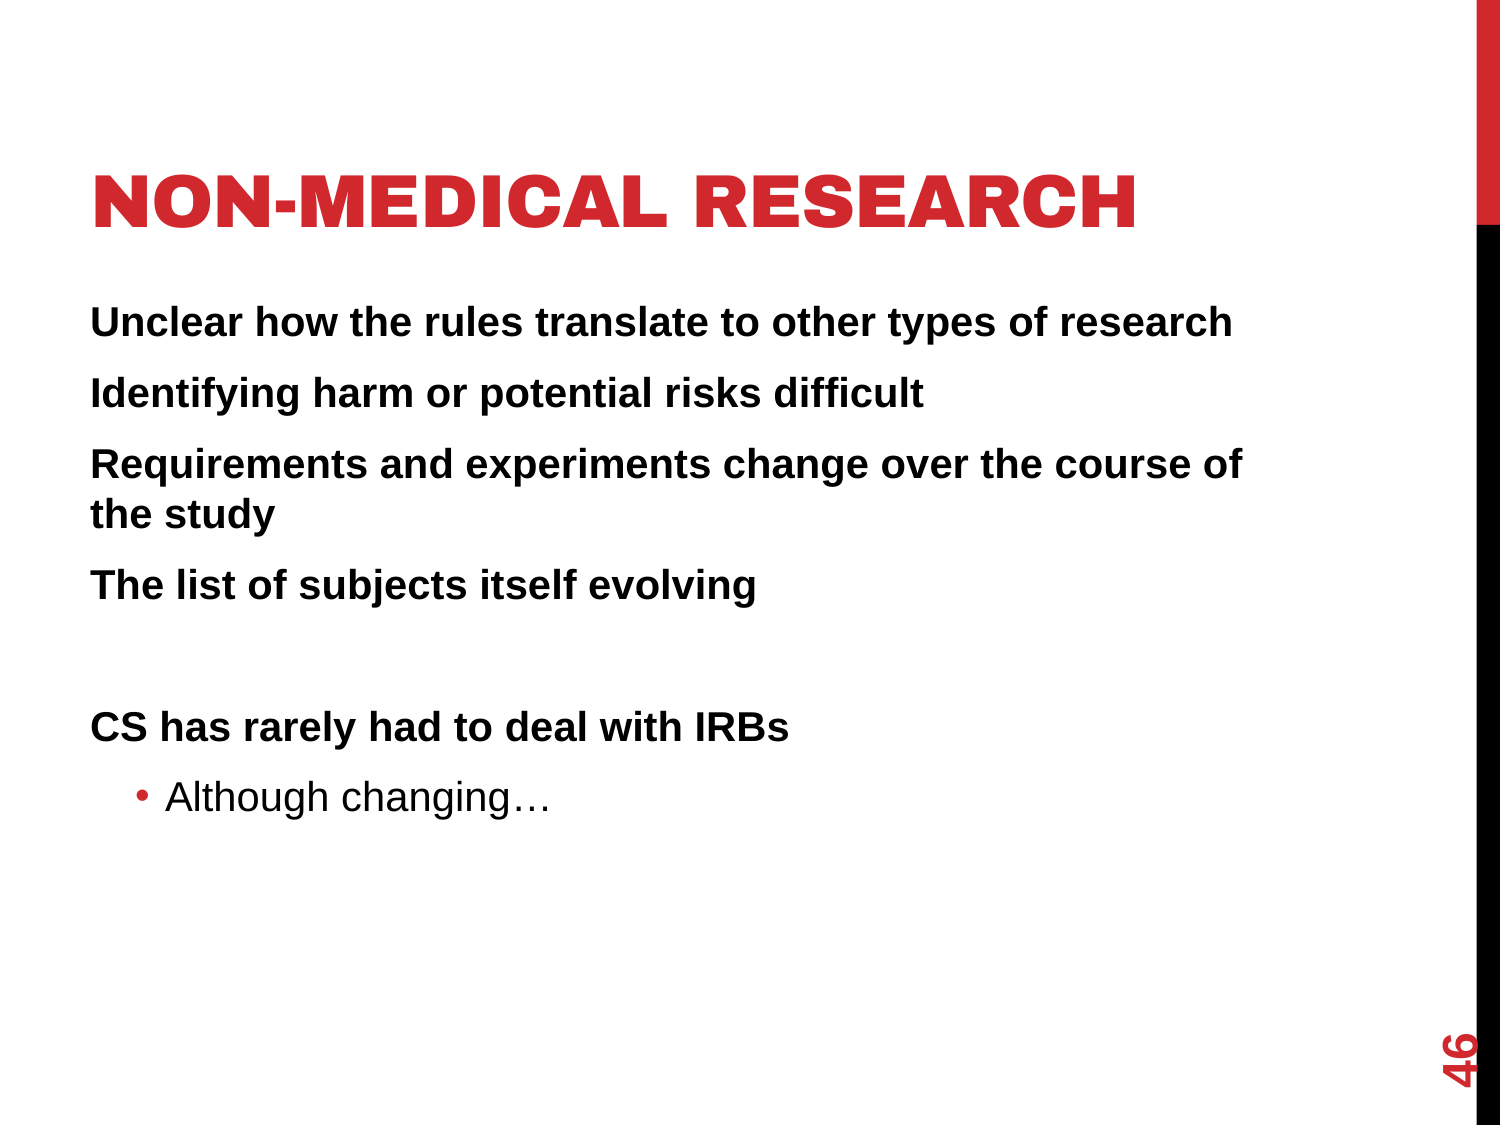

# Non-medical research
Unclear how the rules translate to other types of research
Identifying harm or potential risks difficult
Requirements and experiments change over the course of the study
The list of subjects itself evolving

CS has rarely had to deal with IRBs
Although changing…

46